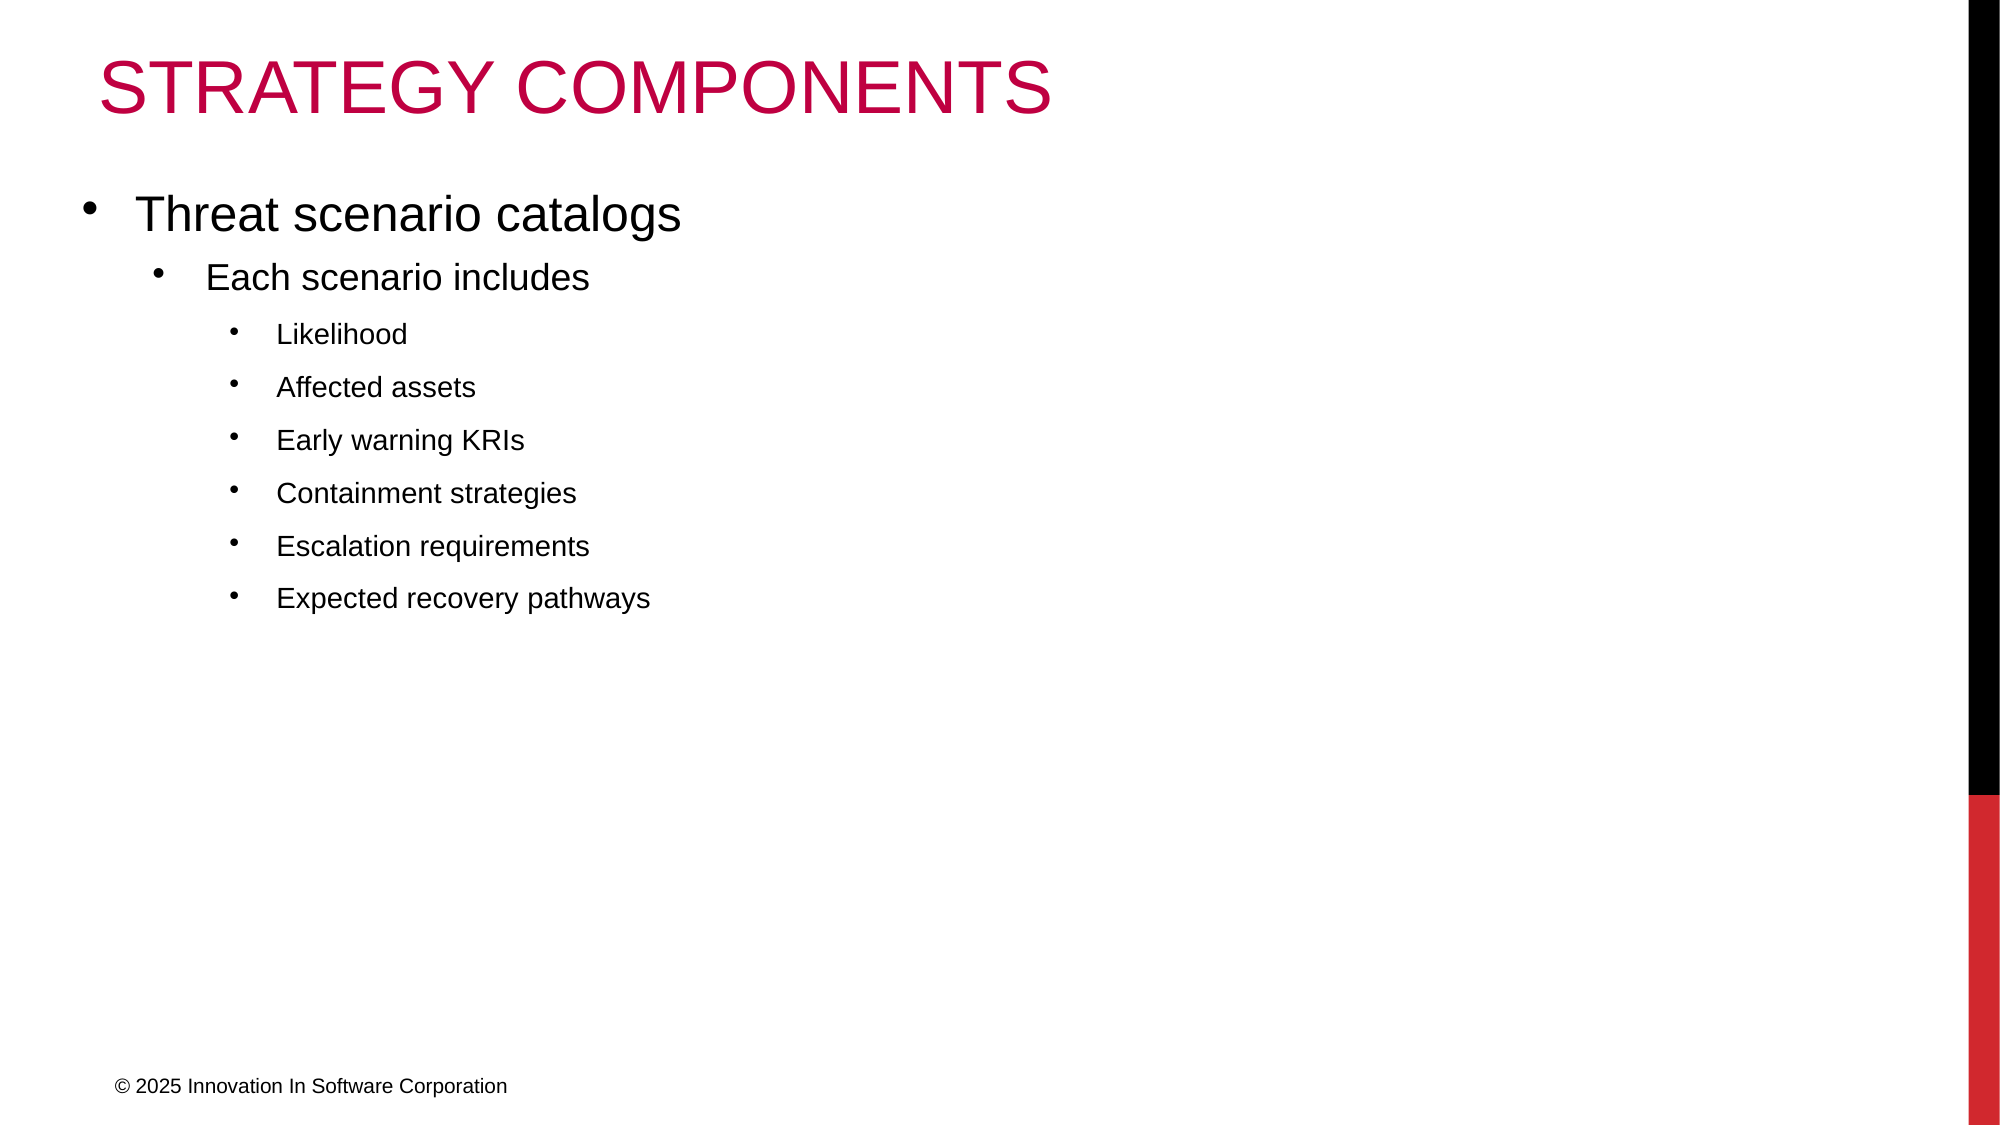

# Strategy Components
Threat scenario catalogs
Each scenario includes
Likelihood
Affected assets
Early warning KRIs
Containment strategies
Escalation requirements
Expected recovery pathways
© 2025 Innovation In Software Corporation